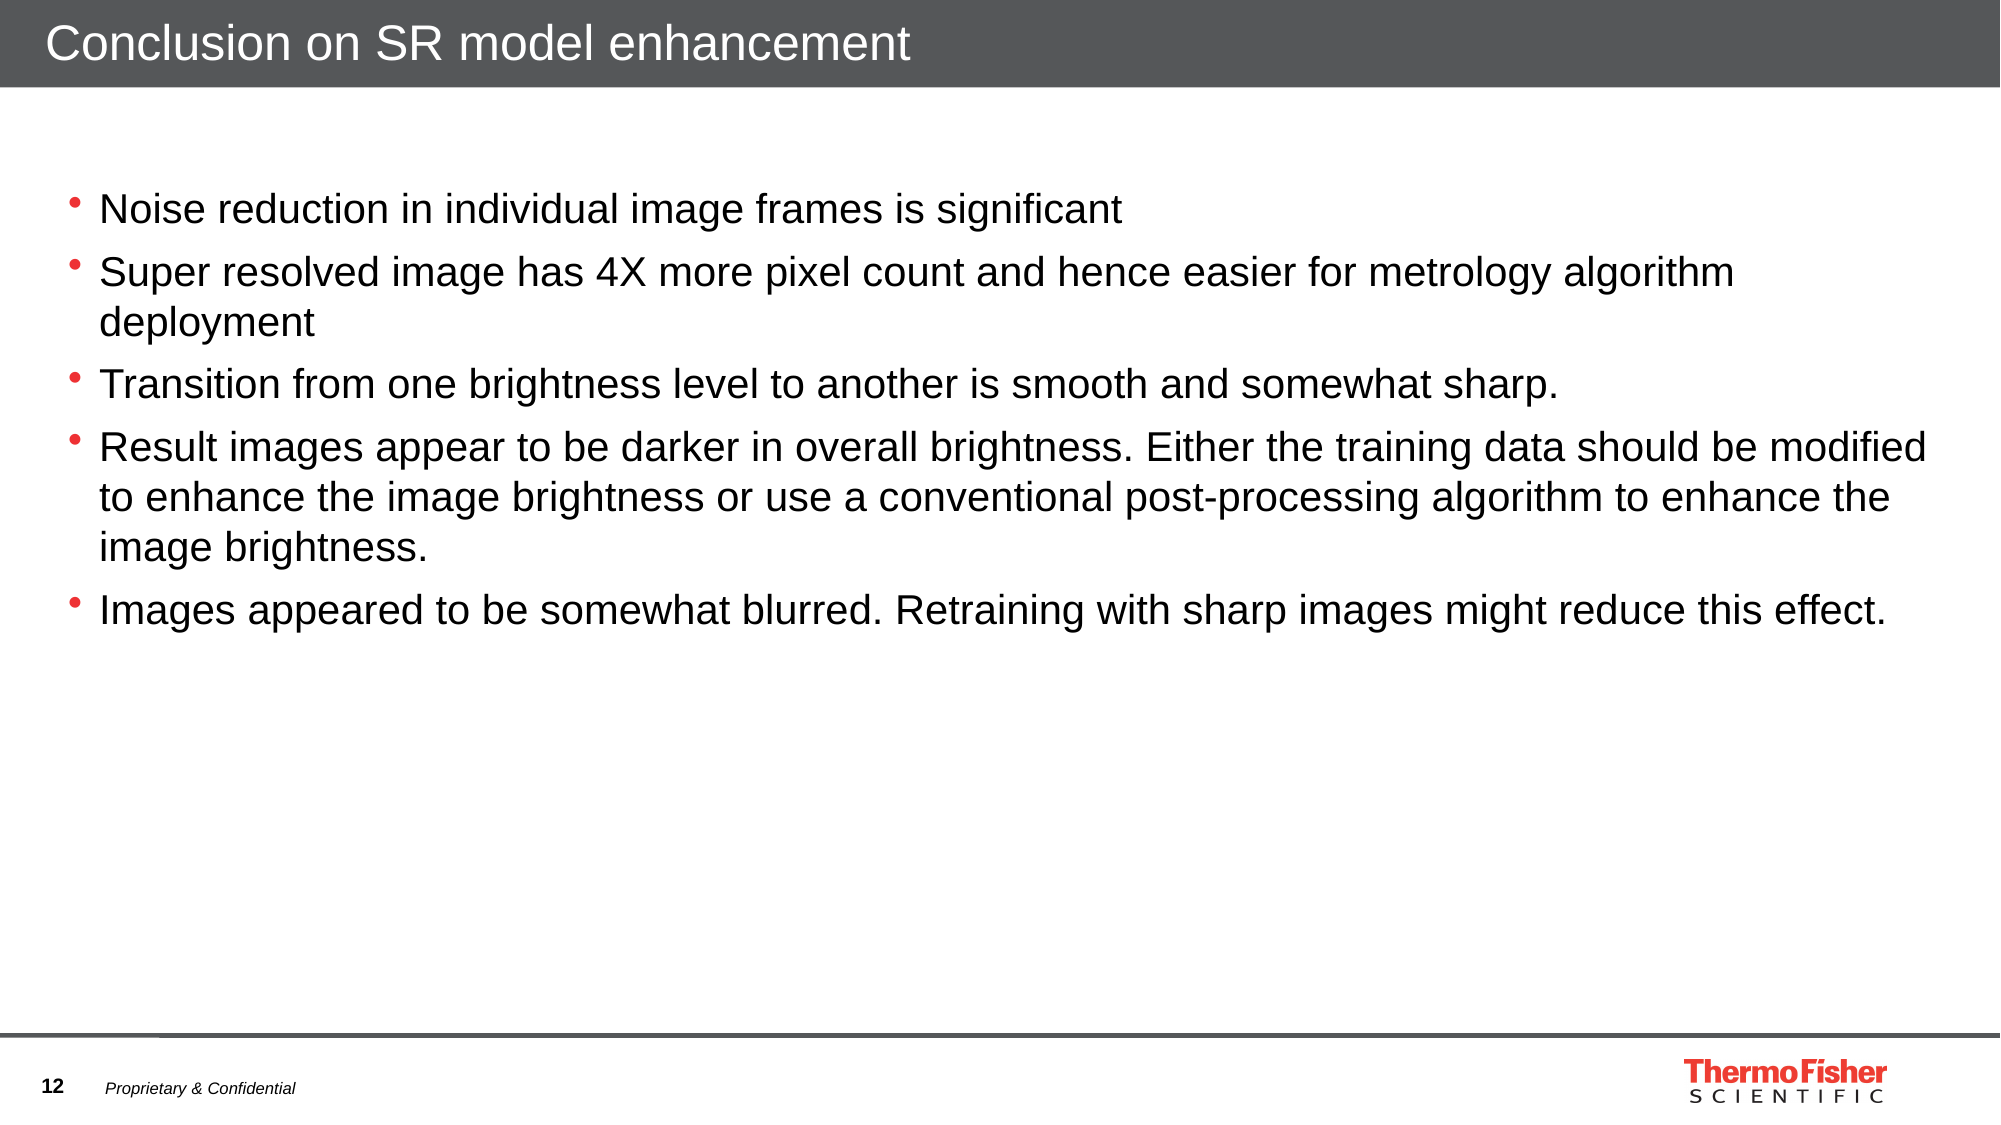

# Conclusion on SR model enhancement
Noise reduction in individual image frames is significant
Super resolved image has 4X more pixel count and hence easier for metrology algorithm deployment
Transition from one brightness level to another is smooth and somewhat sharp.
Result images appear to be darker in overall brightness. Either the training data should be modified to enhance the image brightness or use a conventional post-processing algorithm to enhance the image brightness.
Images appeared to be somewhat blurred. Retraining with sharp images might reduce this effect.